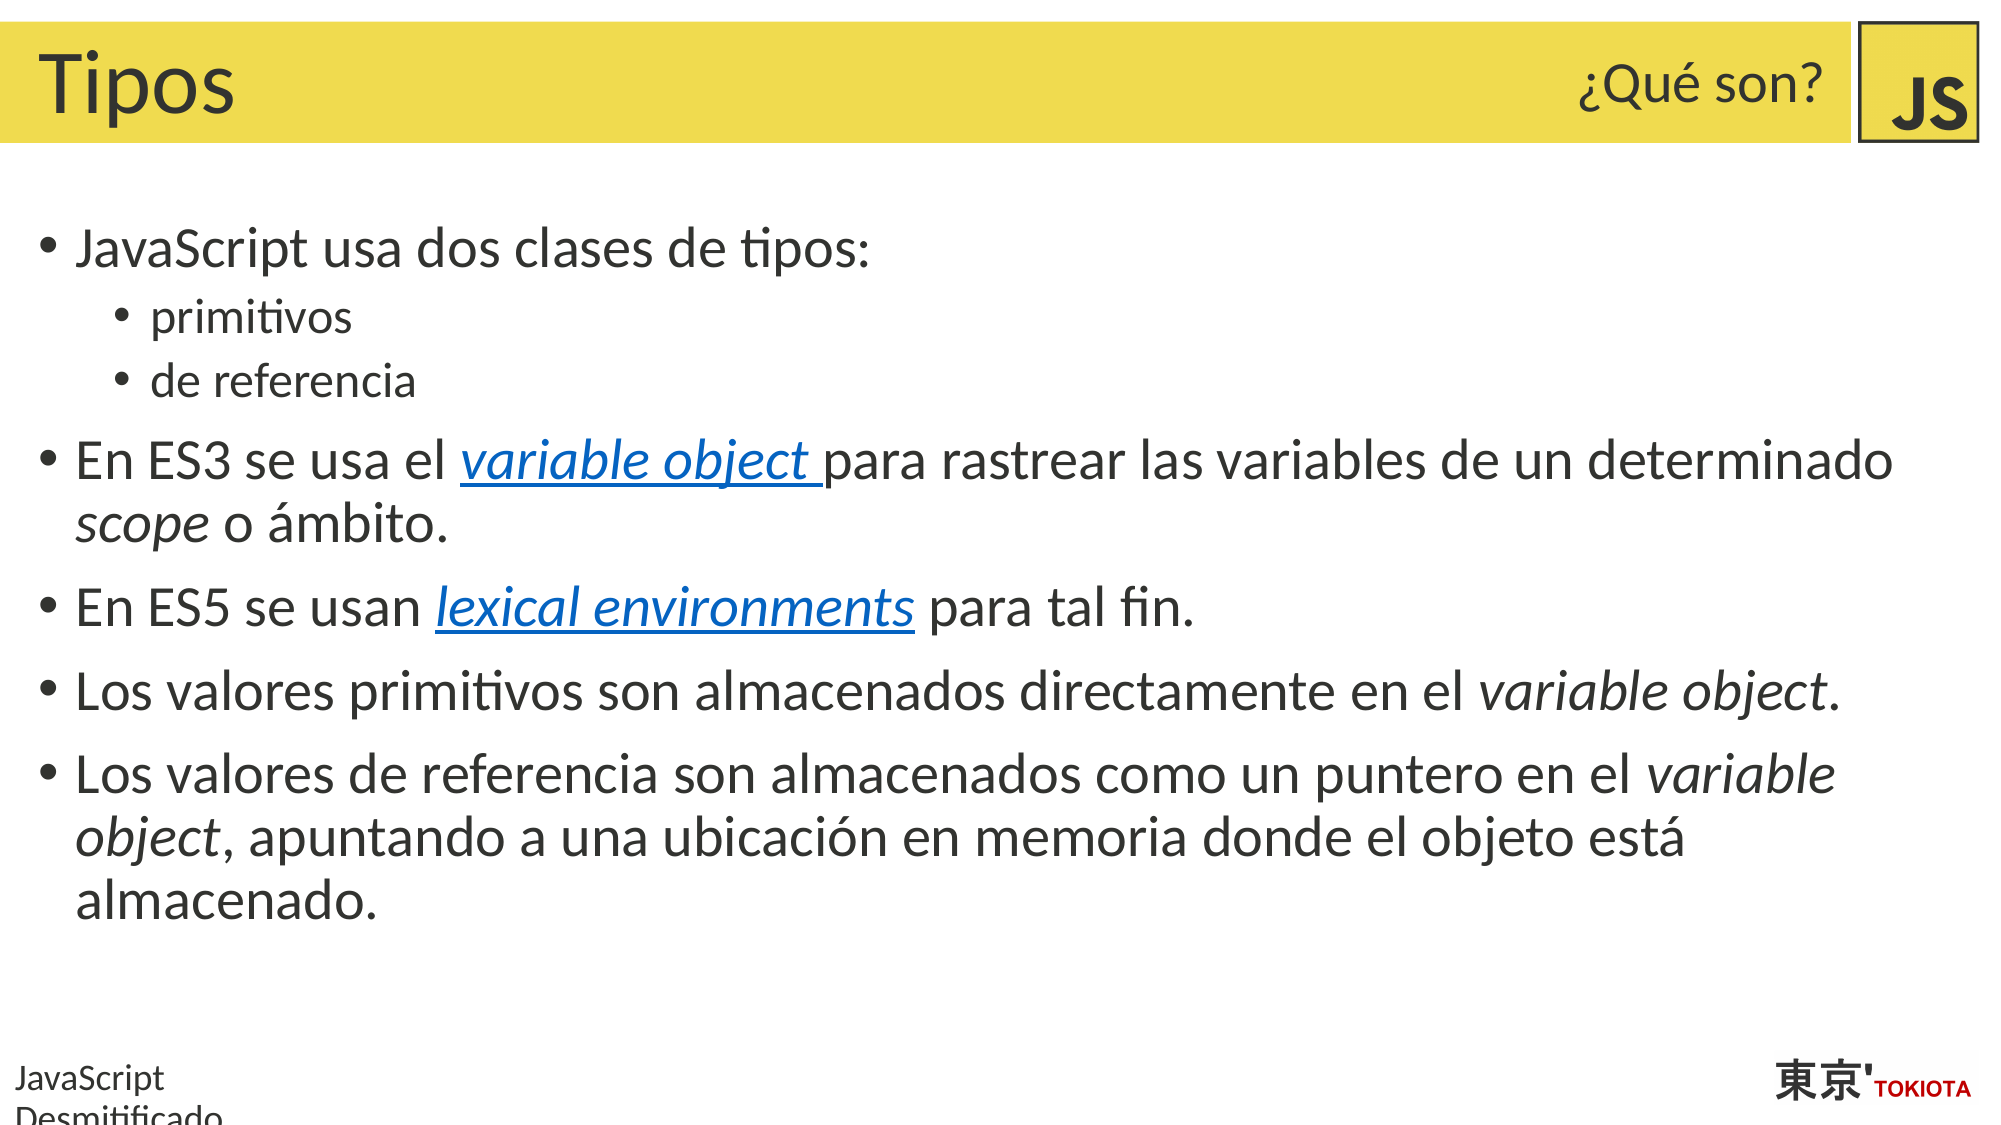

# Tipos
¿Qué son?
JavaScript usa dos clases de tipos:
primitivos
de referencia
En ES3 se usa el variable object para rastrear las variables de un determinado scope o ámbito.
En ES5 se usan lexical environments para tal fin.
Los valores primitivos son almacenados directamente en el variable object.
Los valores de referencia son almacenados como un puntero en el variable object, apuntando a una ubicación en memoria donde el objeto está almacenado.